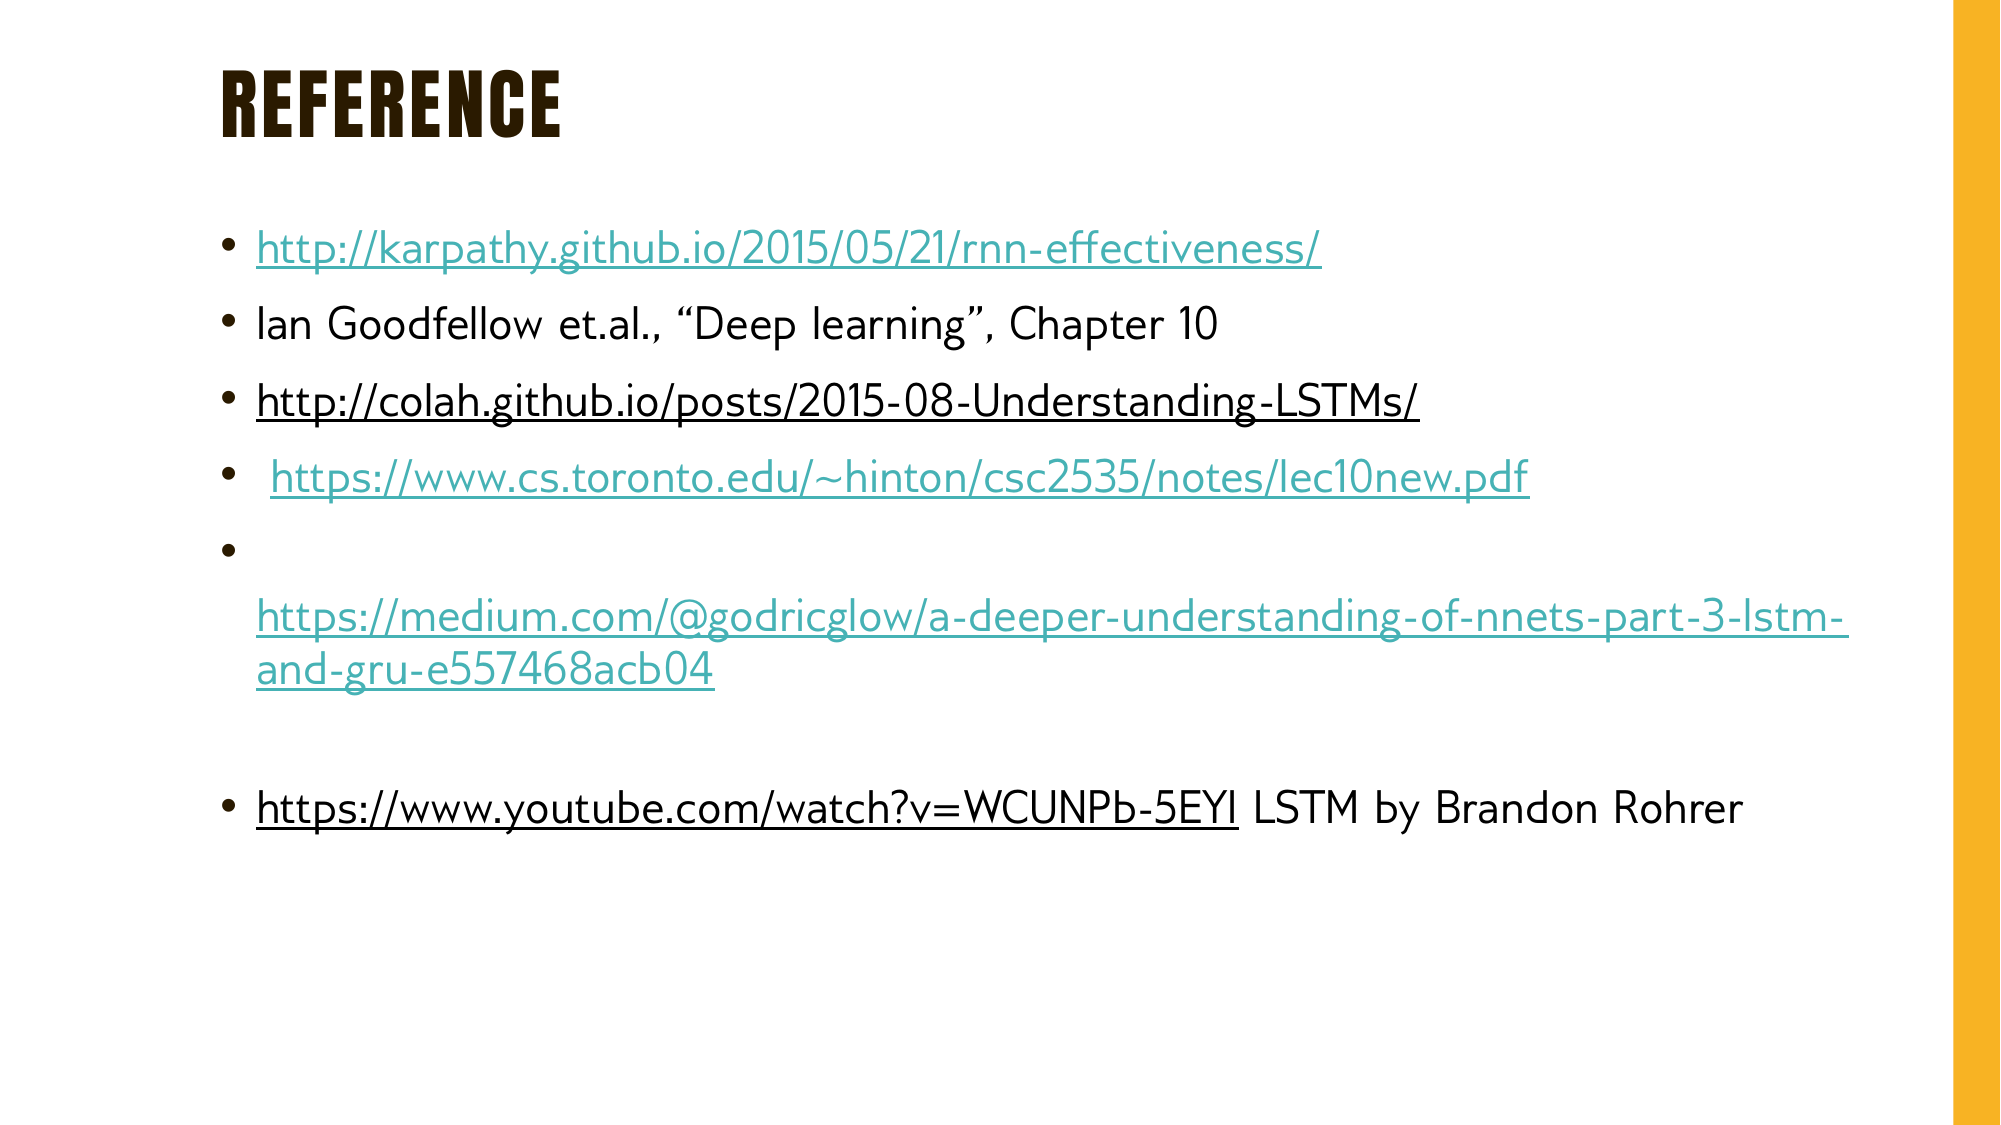

# reference
http://karpathy.github.io/2015/05/21/rnn-effectiveness/
Ian Goodfellow et.al., “Deep learning”, Chapter 10
http://colah.github.io/posts/2015-08-Understanding-LSTMs/
 https://www.cs.toronto.edu/~hinton/csc2535/notes/lec10new.pdf
 https://medium.com/@godricglow/a-deeper-understanding-of-nnets-part-3-lstm-and-gru-e557468acb04
https://www.youtube.com/watch?v=WCUNPb-5EYI LSTM by Brandon Rohrer